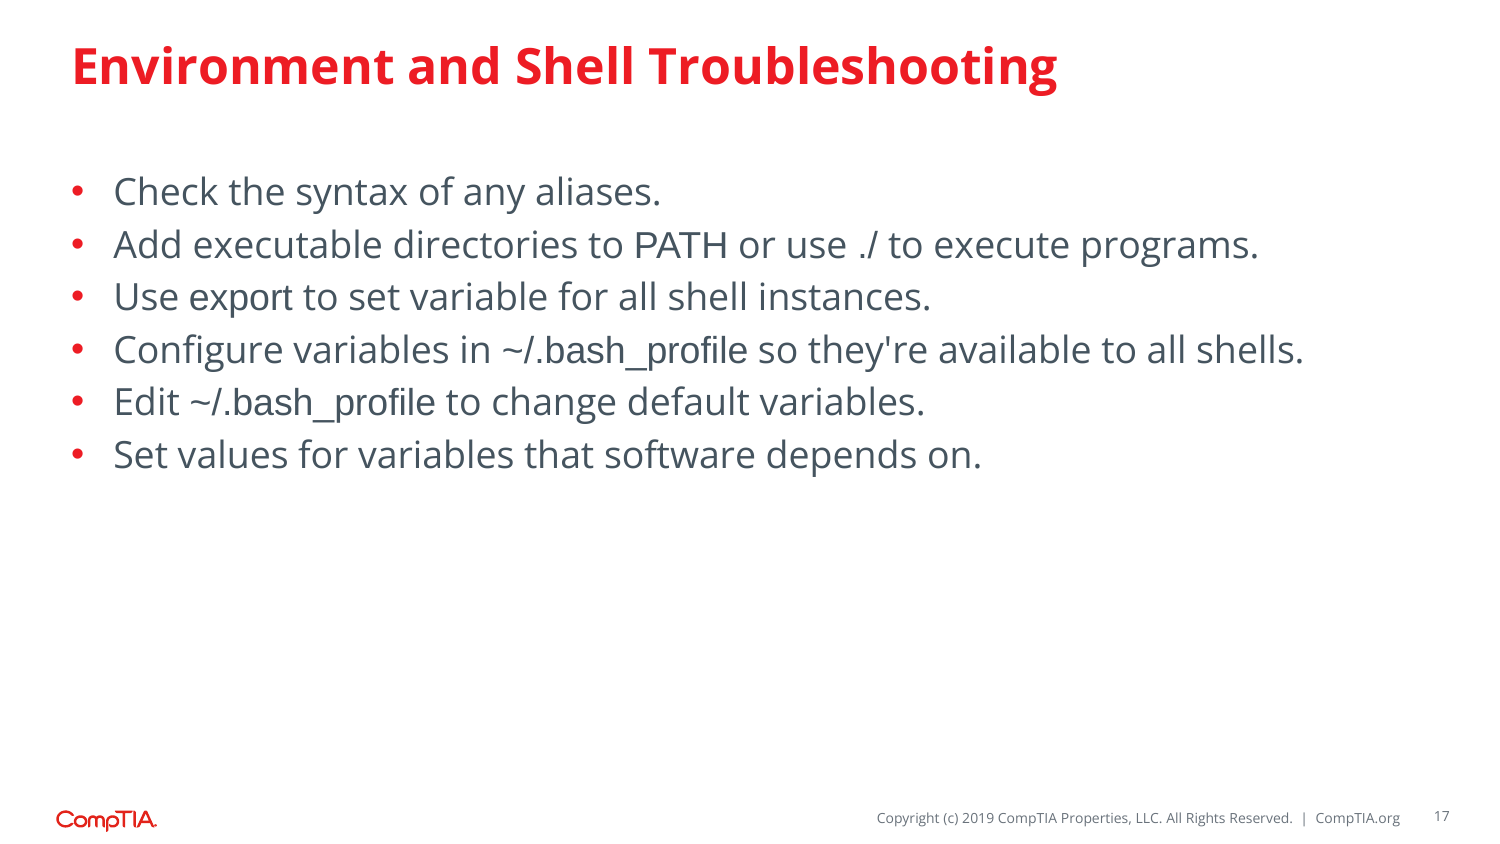

# Environment and Shell Troubleshooting
Check the syntax of any aliases.
Add executable directories to PATH or use ./ to execute programs.
Use export to set variable for all shell instances.
Configure variables in ~/.bash_profile so they're available to all shells.
Edit ~/.bash_profile to change default variables.
Set values for variables that software depends on.
17